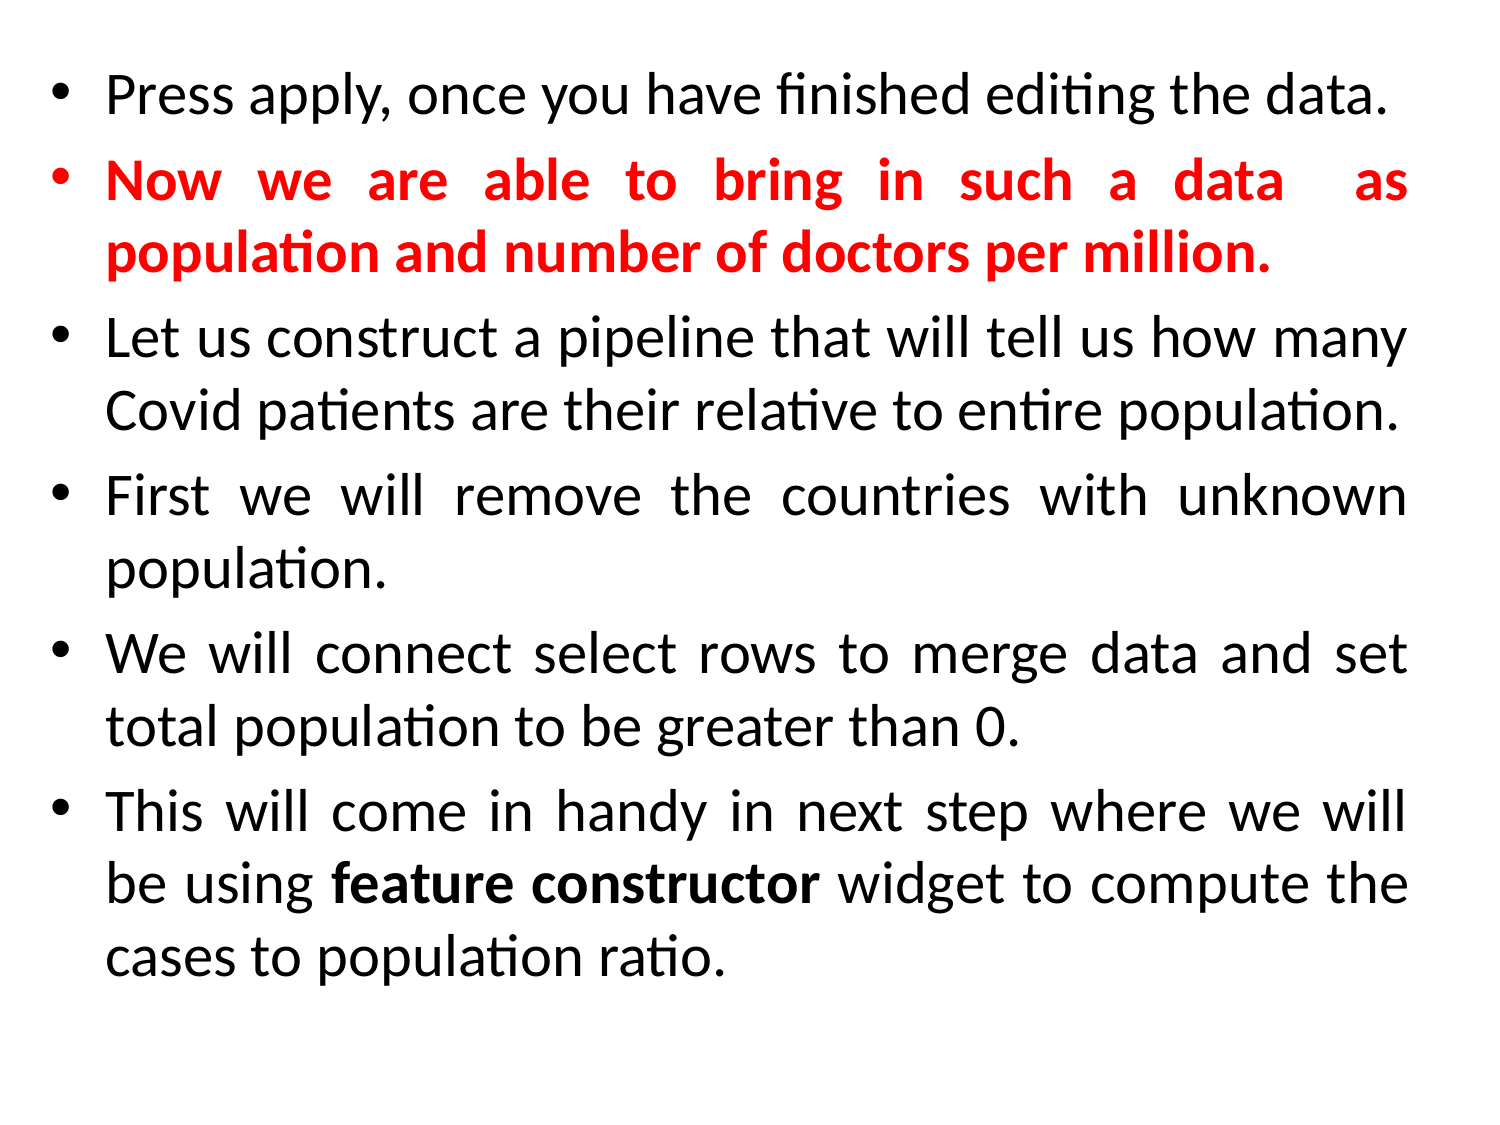

Press apply, once you have finished editing the data.
Now we are able to bring in such a data  as population and number of doctors per million.
Let us construct a pipeline that will tell us how many Covid patients are their relative to entire population.
First we will remove the countries with unknown population.
We will connect select rows to merge data and set total population to be greater than 0.
This will come in handy in next step where we will be using feature constructor widget to compute the cases to population ratio.